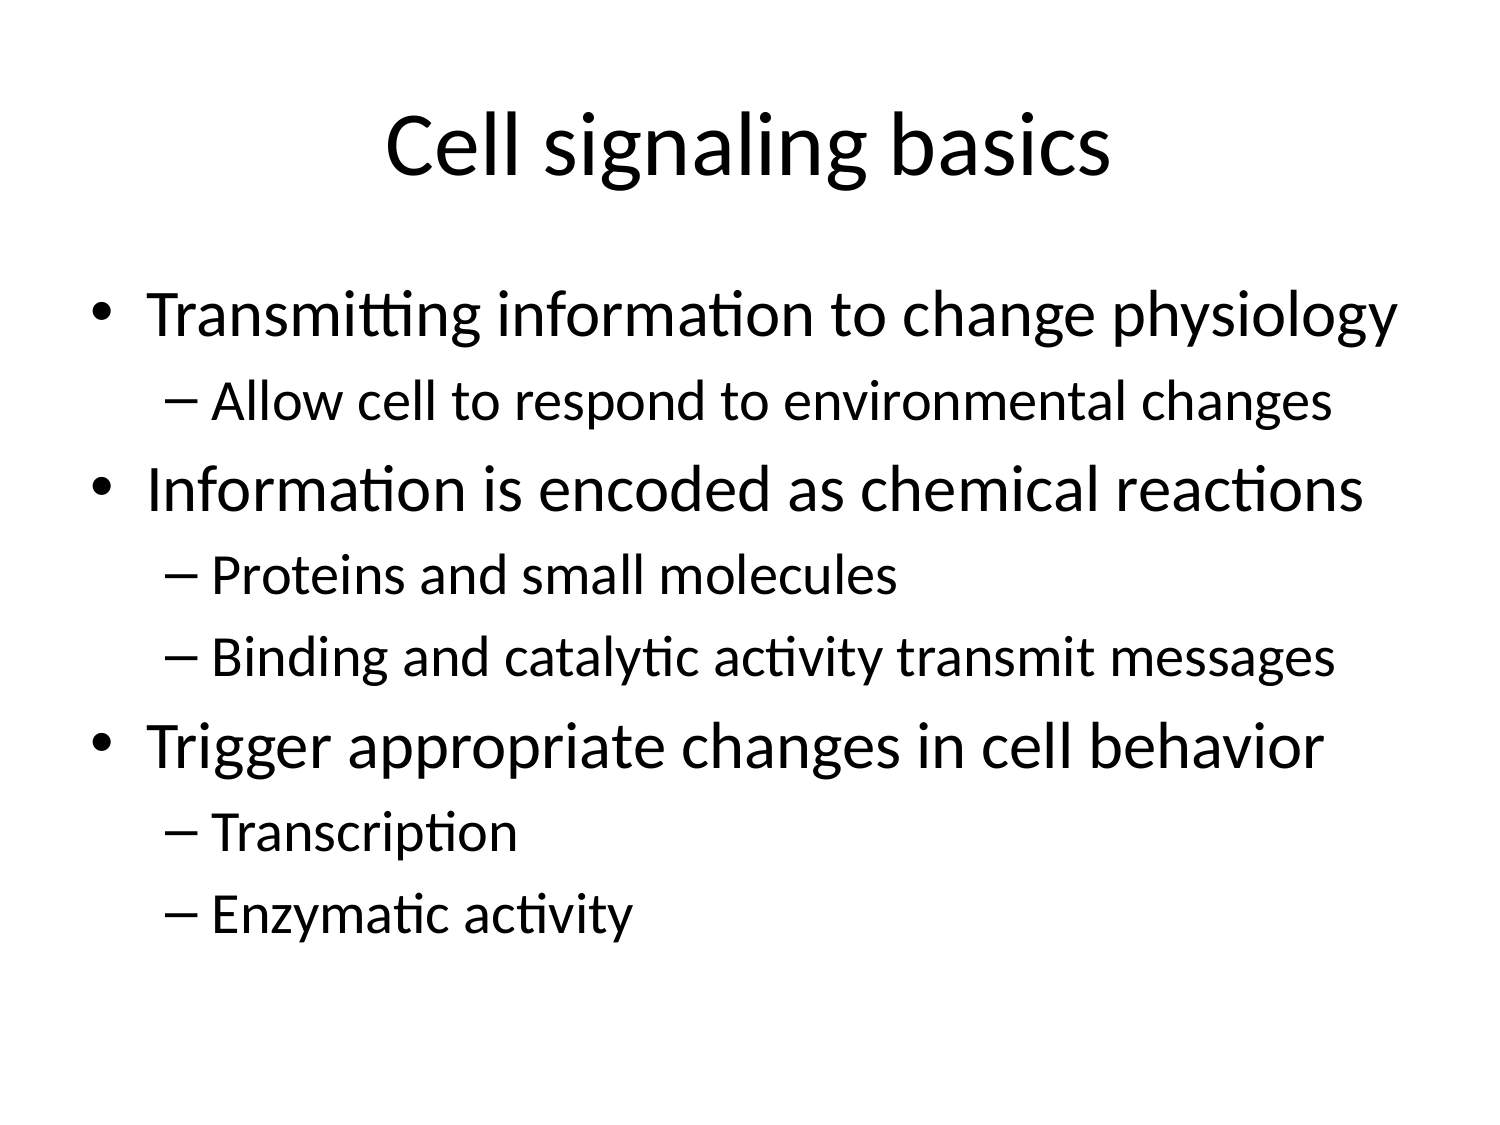

# Cell signaling basics
Transmitting information to change physiology
Allow cell to respond to environmental changes
Information is encoded as chemical reactions
Proteins and small molecules
Binding and catalytic activity transmit messages
Trigger appropriate changes in cell behavior
Transcription
Enzymatic activity